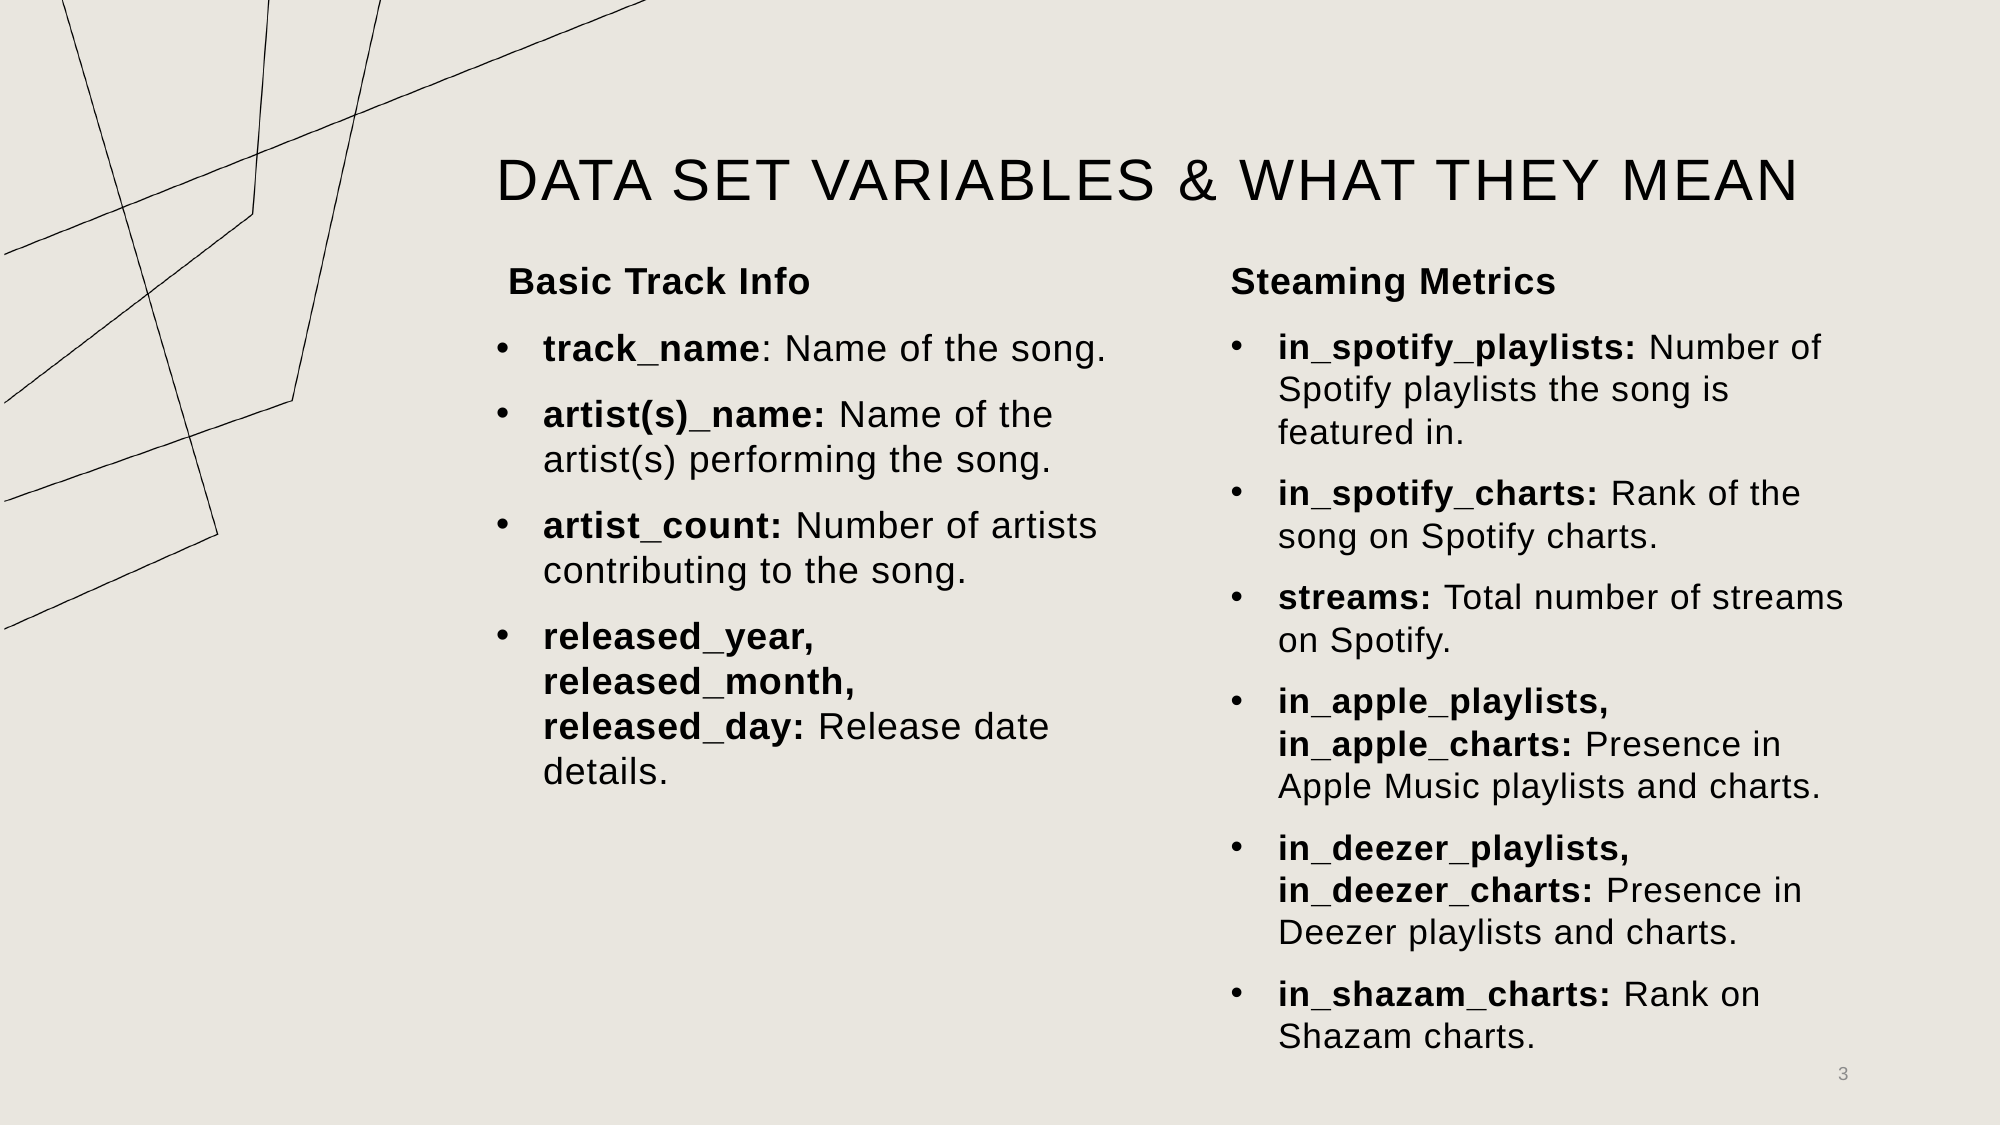

# Data set variables & what they mean
Basic Track Info
Steaming Metrics
in_spotify_playlists: Number of Spotify playlists the song is featured in.
in_spotify_charts: Rank of the song on Spotify charts.
streams: Total number of streams on Spotify.
in_apple_playlists, in_apple_charts: Presence in Apple Music playlists and charts.
in_deezer_playlists, in_deezer_charts: Presence in Deezer playlists and charts.
in_shazam_charts: Rank on Shazam charts.
track_name: Name of the song.
artist(s)_name: Name of the artist(s) performing the song.
artist_count: Number of artists contributing to the song.
released_year, released_month, released_day: Release date details.
3